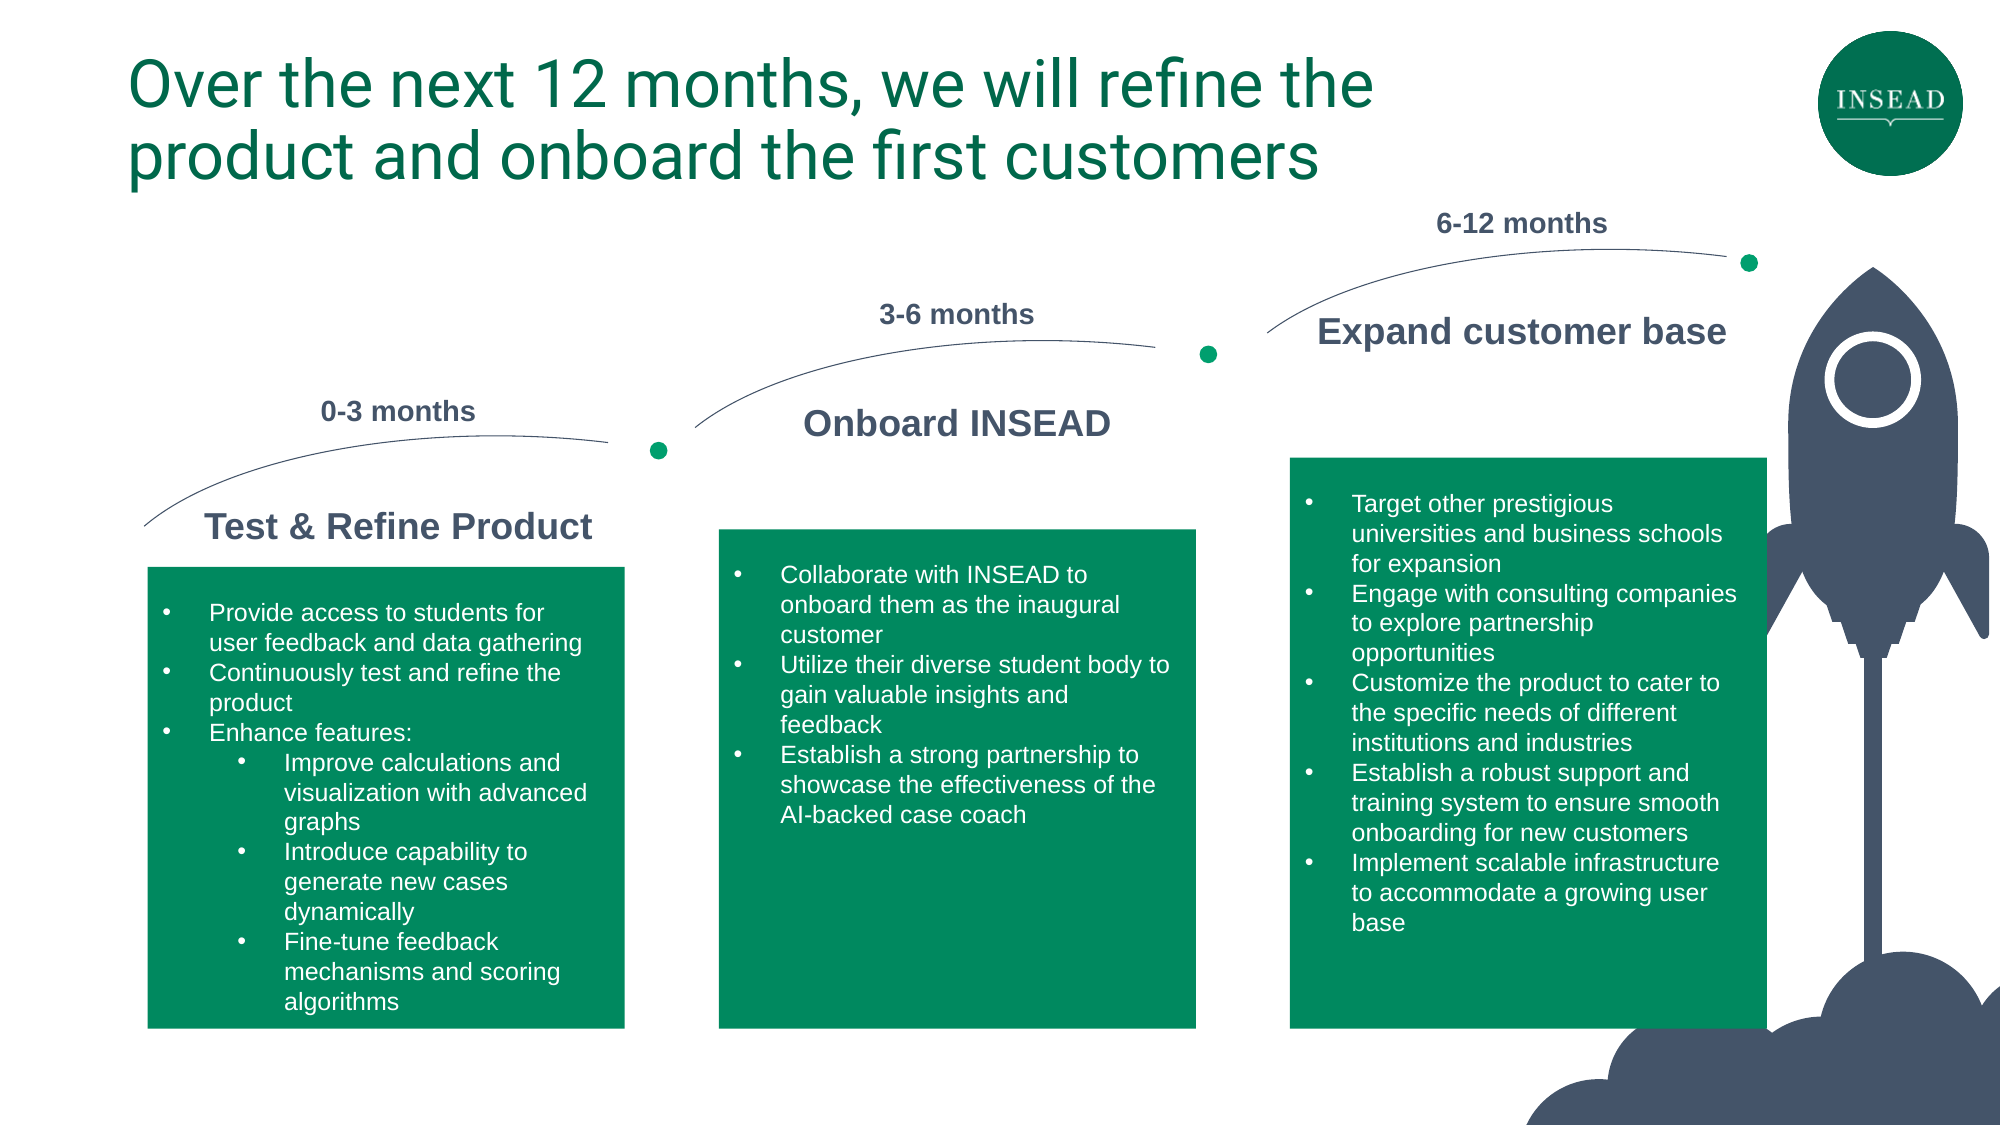

# Over the next 12 months, we will refine the product and onboard the first customers
6-12 months

3-6 months
Expand customer base

0-3 months
Onboard INSEAD

Target other prestigious universities and business schools for expansion
Engage with consulting companies to explore partnership opportunities
Customize the product to cater to the specific needs of different institutions and industries
Establish a robust support and training system to ensure smooth onboarding for new customers
Implement scalable infrastructure to accommodate a growing user base
Test & Refine Product

Collaborate with INSEAD to onboard them as the inaugural customer
Utilize their diverse student body to gain valuable insights and feedback
Establish a strong partnership to showcase the effectiveness of the AI-backed case coach
Provide access to students for user feedback and data gathering
Continuously test and refine the product
Enhance features:
Improve calculations and visualization with advanced graphs
Introduce capability to generate new cases dynamically
Fine-tune feedback mechanisms and scoring algorithms